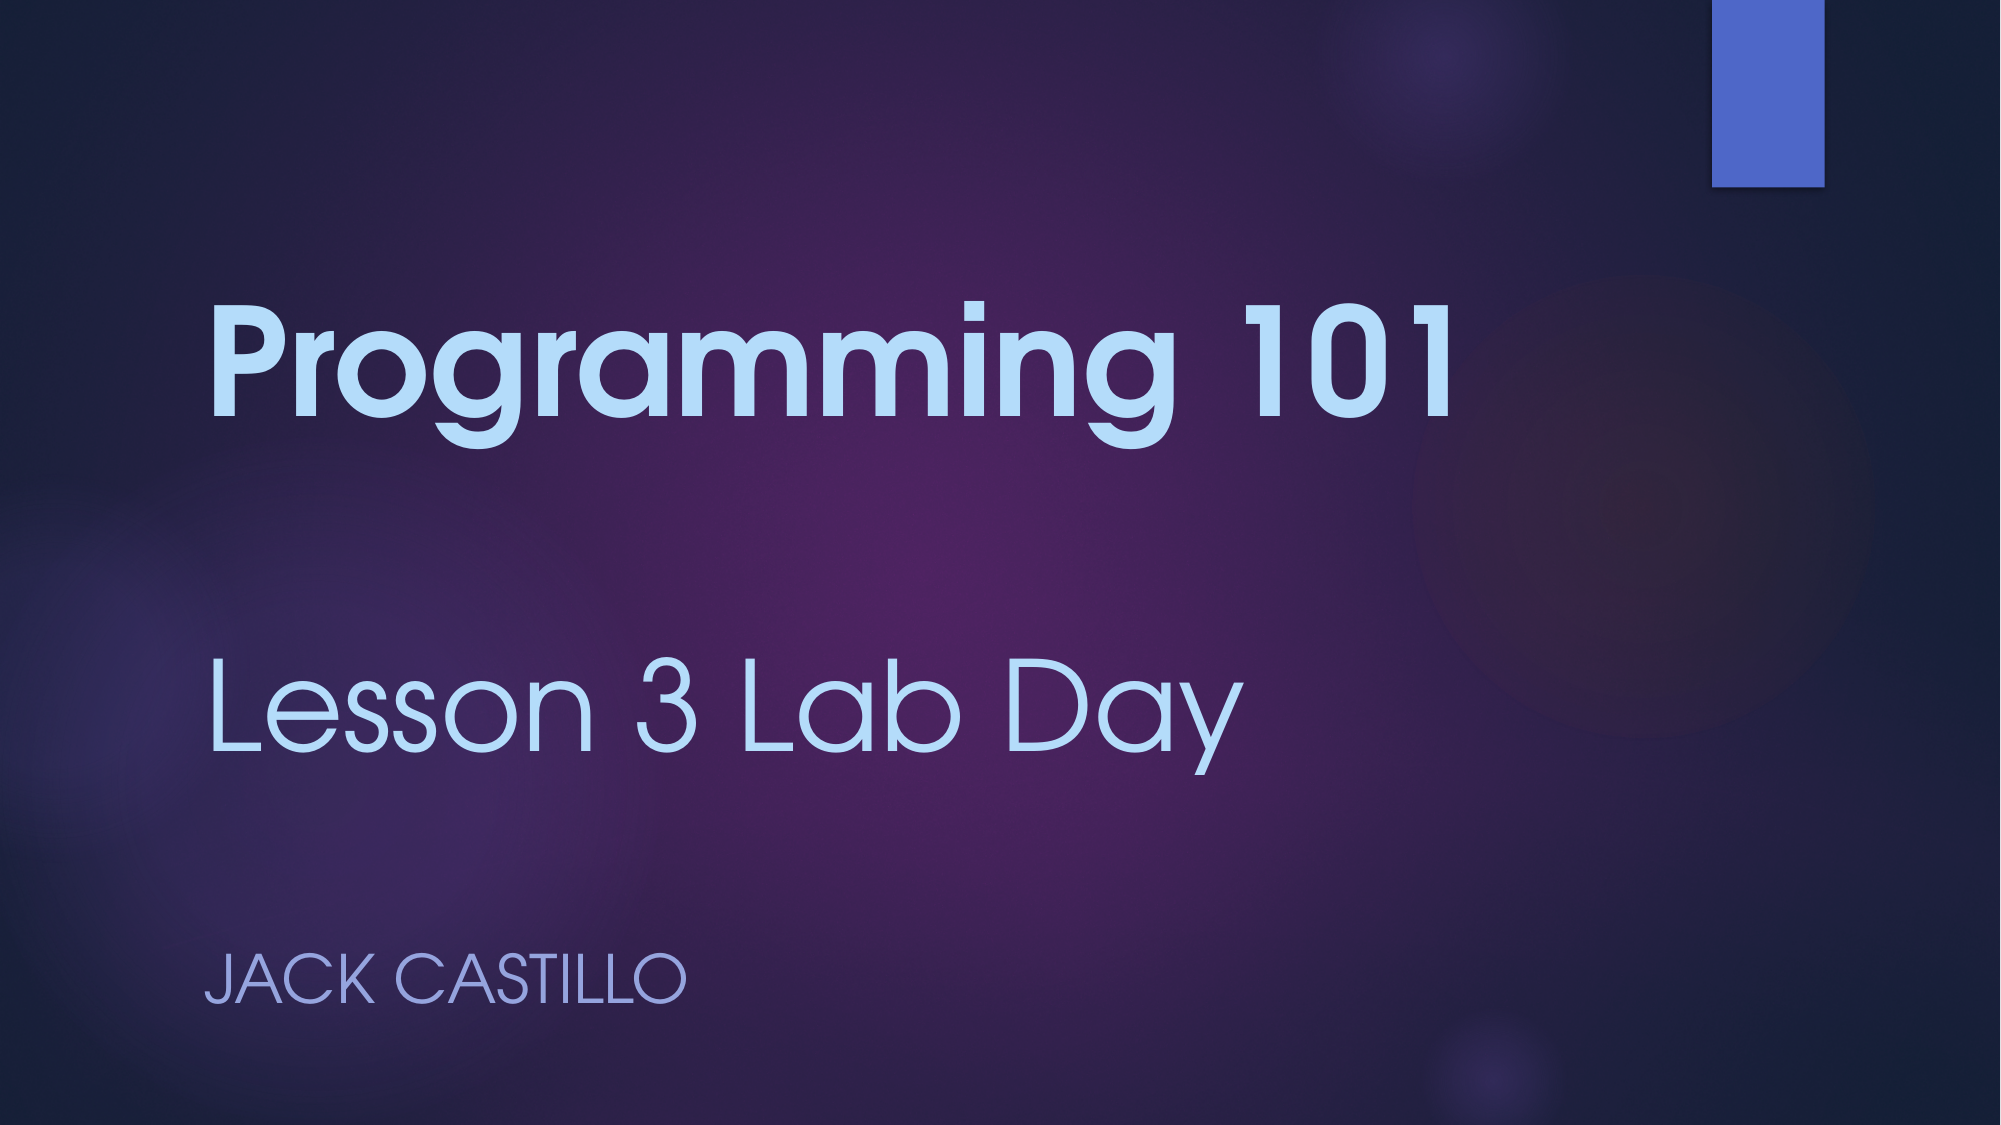

# Programming 101 Lesson 3 Lab Day
Jack Castillo